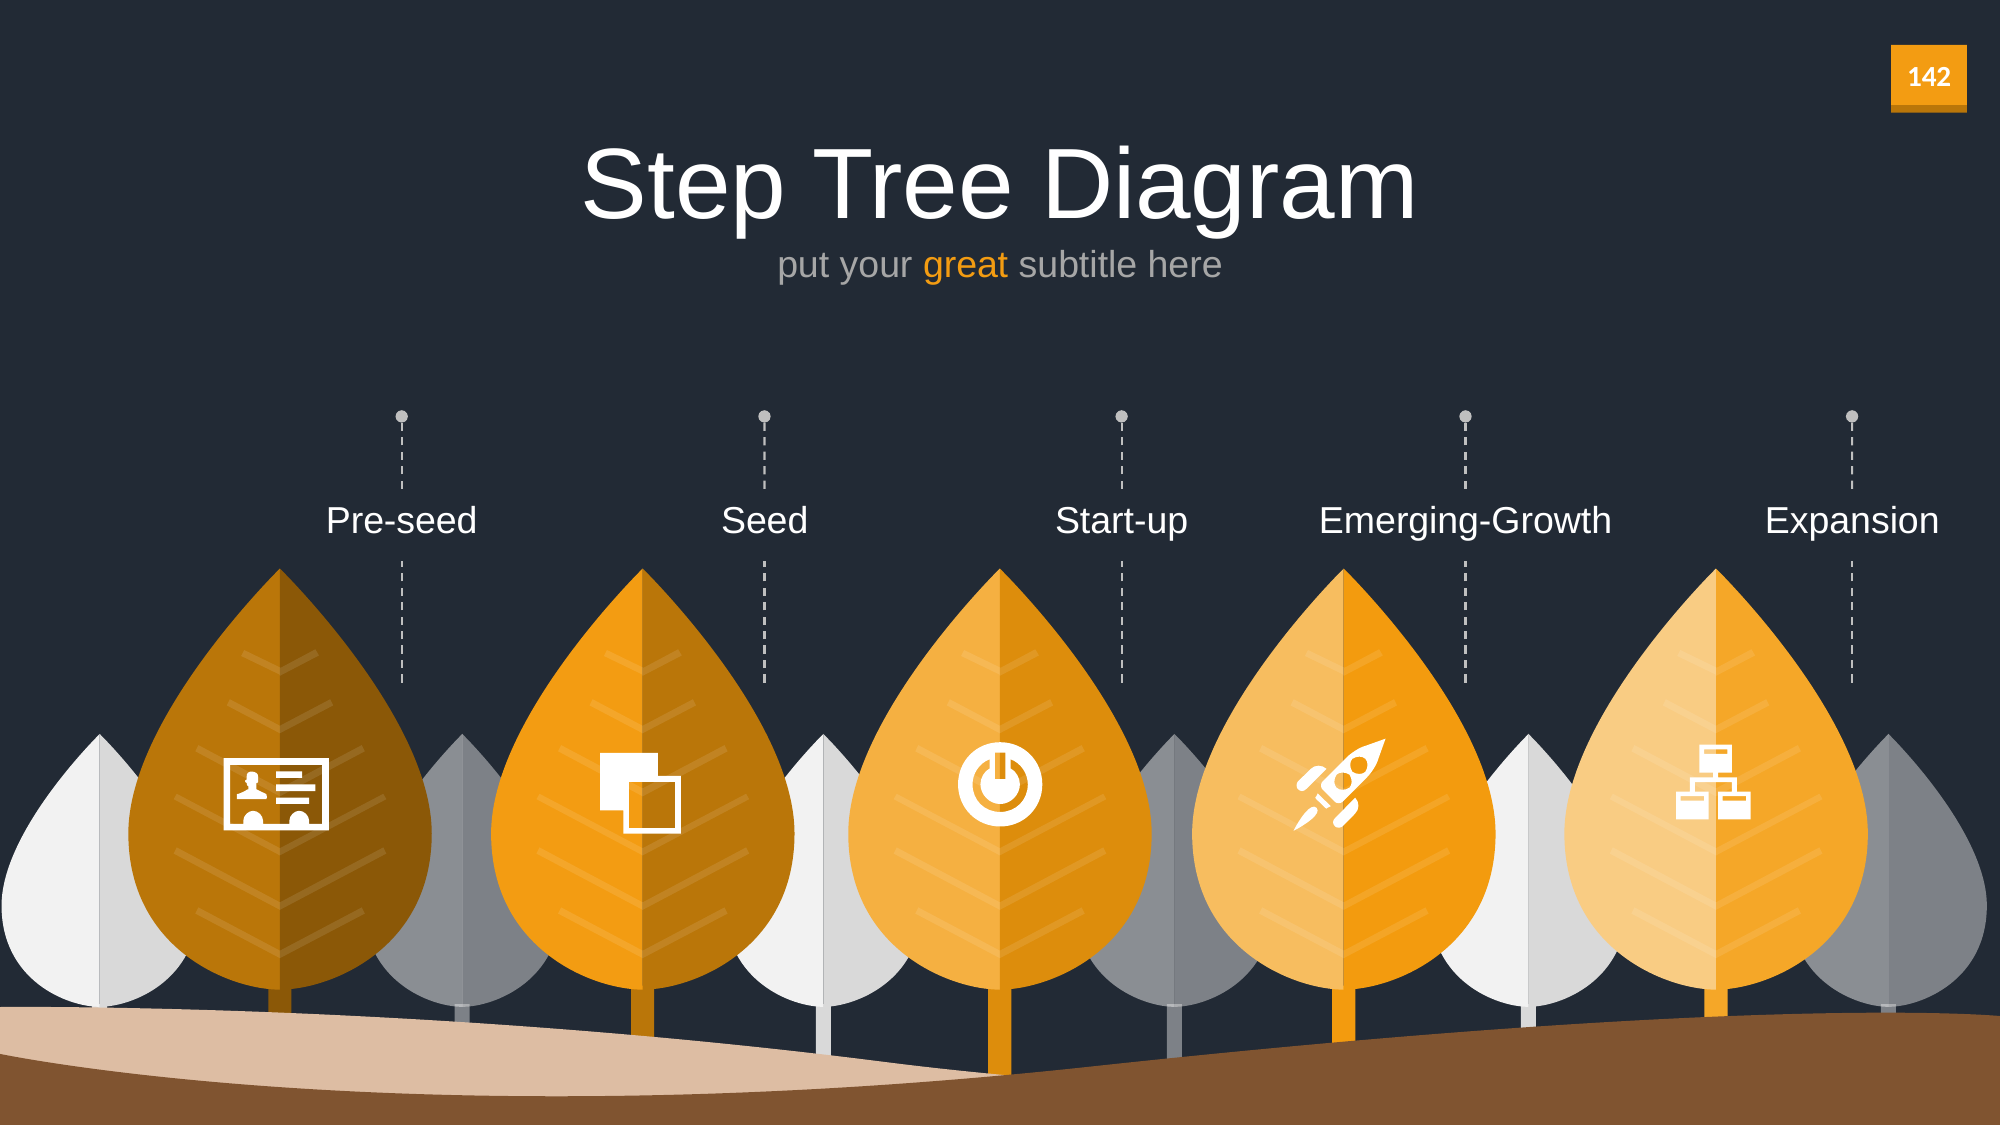

Step Tree Diagram
put your great subtitle here
Pre-seed
Seed
Start-up
Emerging-Growth
Expansion